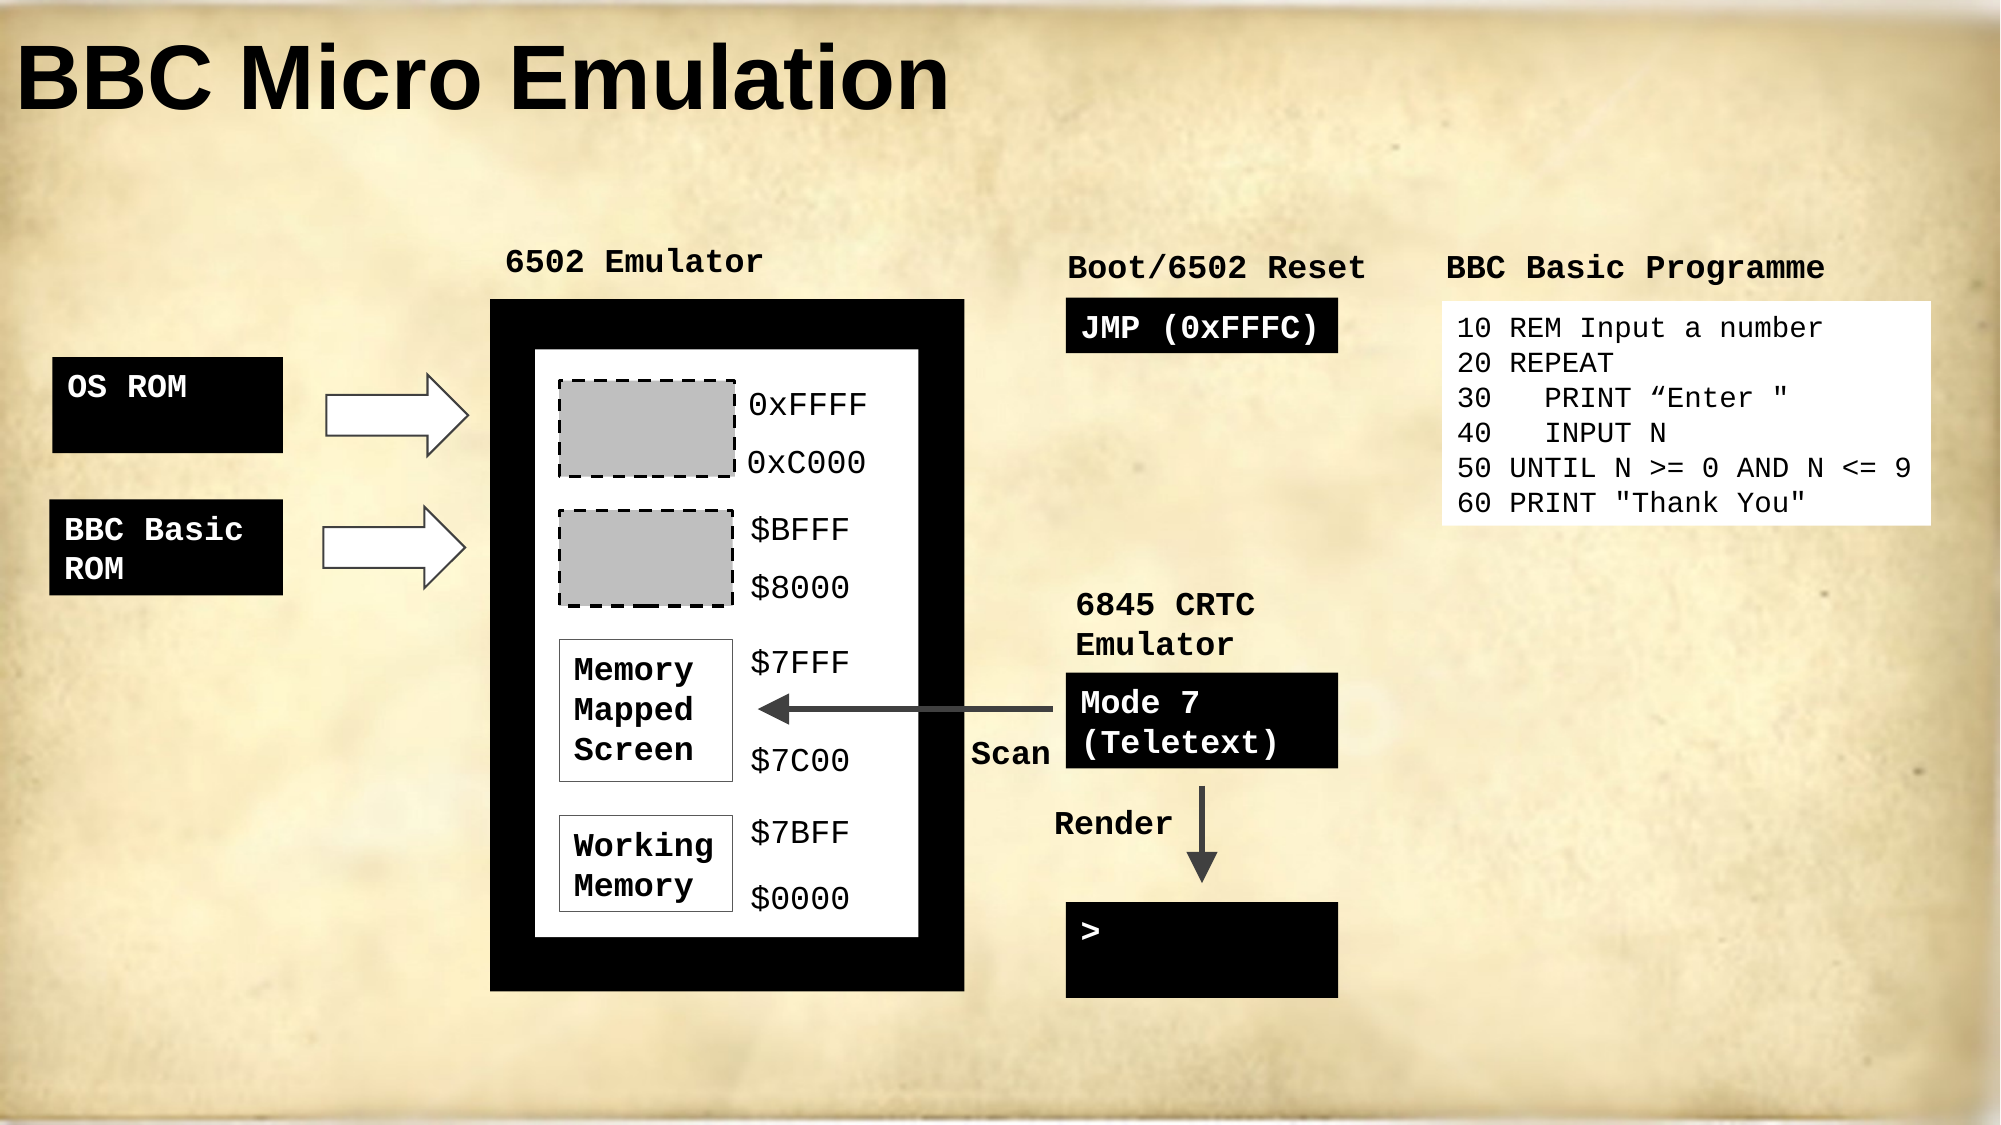

# BBC Micro Emulation
6502 Emulator
Boot/6502 Reset
JMP (0xFFFC)
BBC Basic Programme
10 REM Input a number
20 REPEAT
30   PRINT “Enter "
40   INPUT N
50 UNTIL N >= 0 AND N <= 9
60 PRINT "Thank You"

OS ROM
0xFFFF

0xC000

BBC Basic ROM
$BFFF

$8000
6845 CRTC Emulator
$7FFF
Memory Mapped Screen
Mode 7 (Teletext)
Scan
$7C00
Render
$7BFF
Working Memory
$0000
>